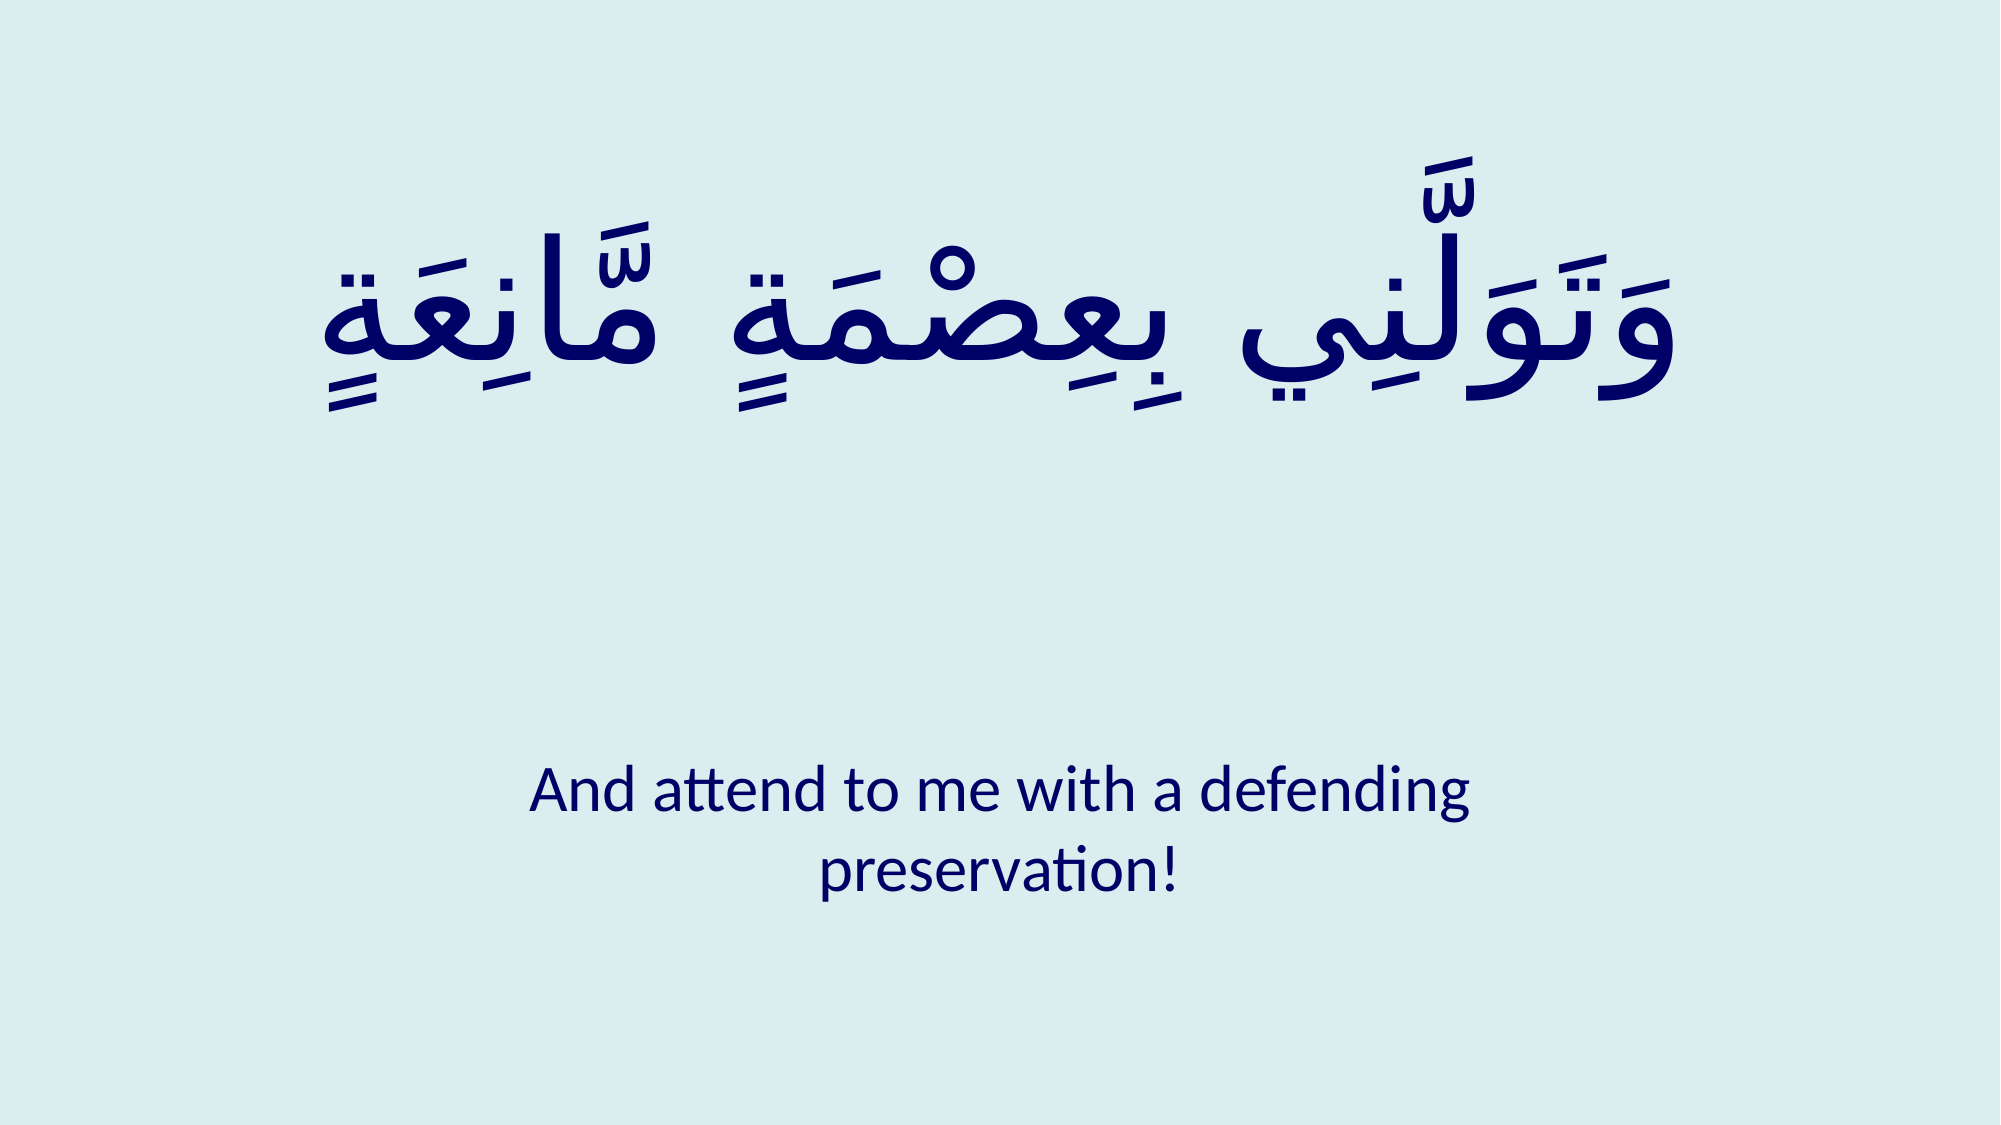

# وَتَوَلَّنِي بِعِصْمَةٍ مَّانِعَةٍ
And attend to me with a defending preservation!